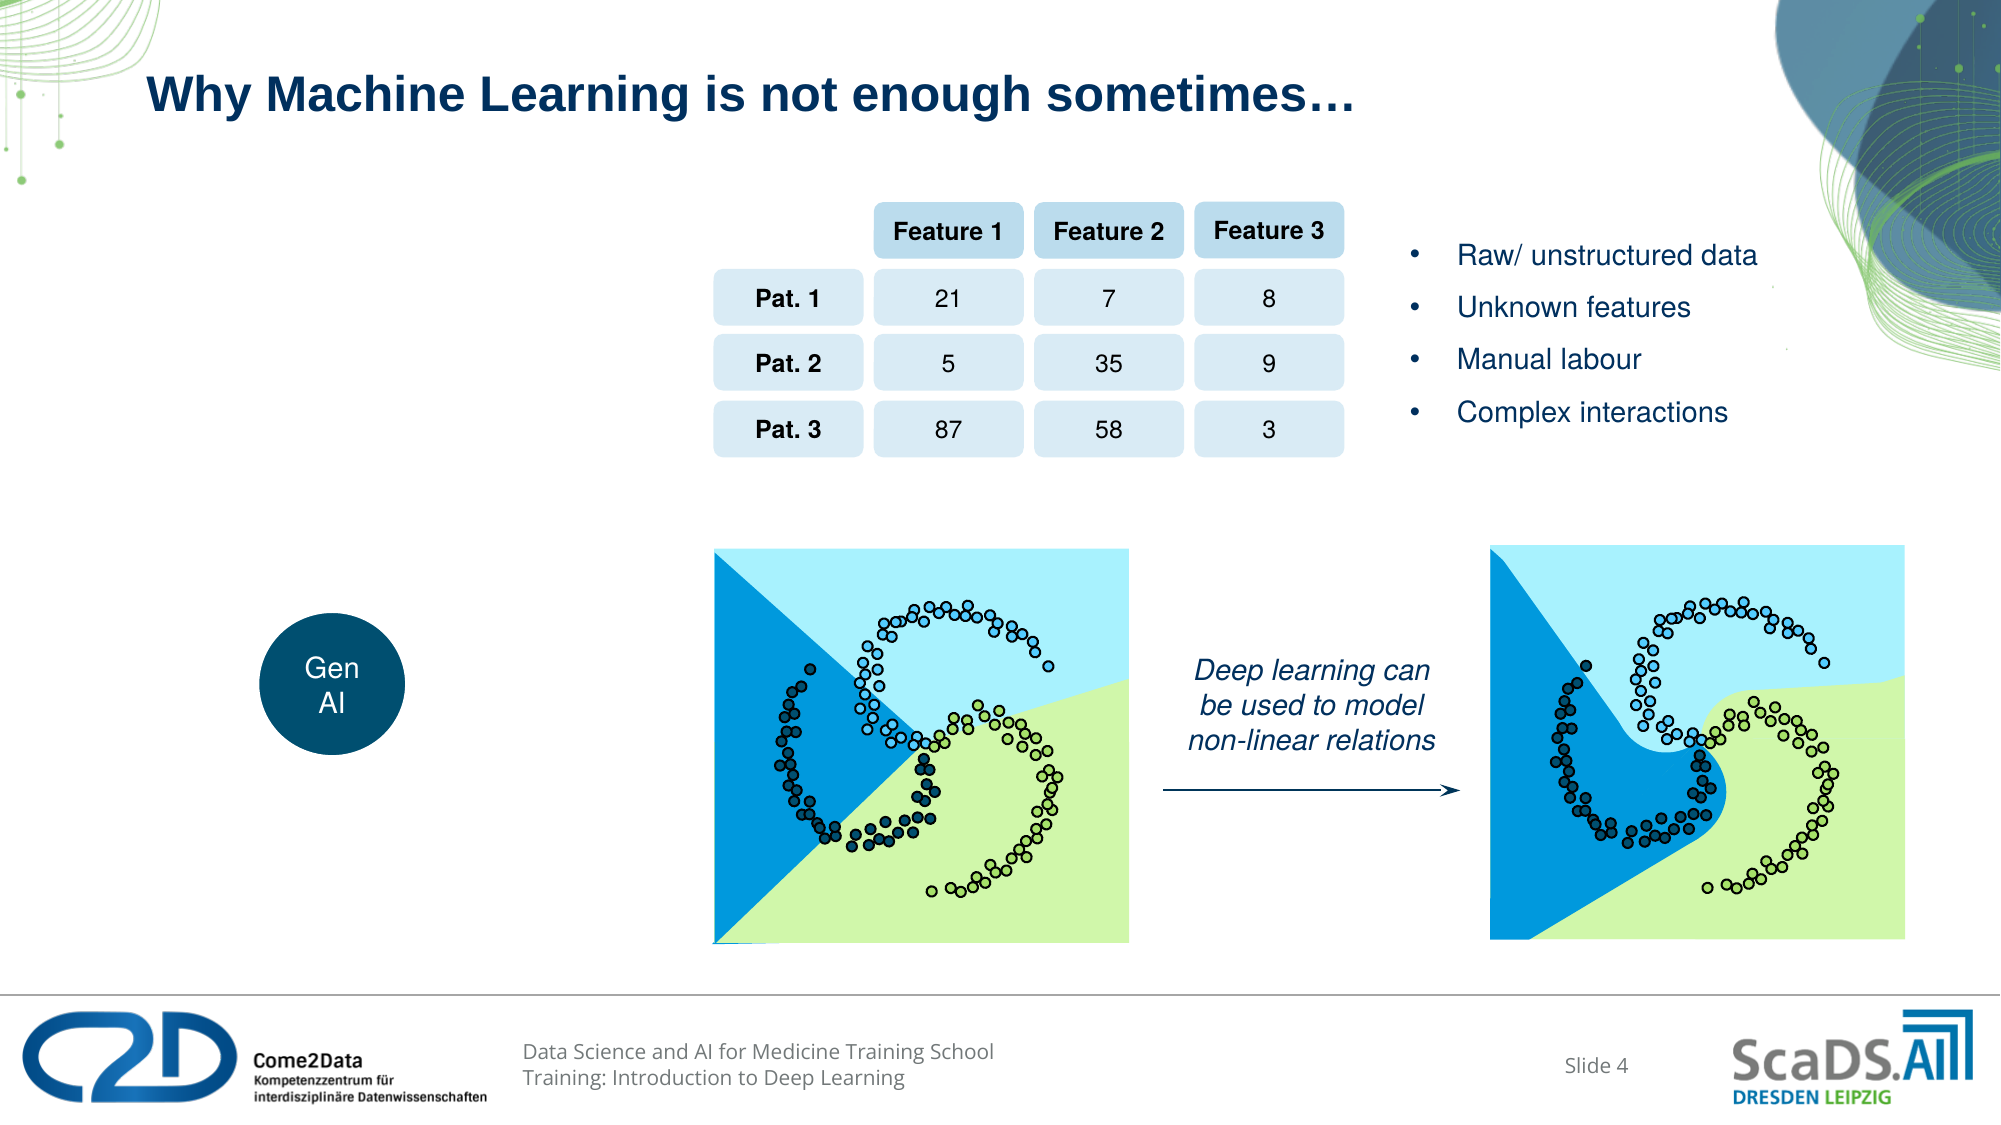

# Why Machine Learning is not enough sometimes…
Feature 3
Feature 2
Feature 1
8
7
21
Pat. 1
Pat. 2
9
35
5
Pat. 3
3
58
87
Raw/ unstructured data
Unknown features
Manual labour
Complex interactions
Artificial Intelligence
Machine Learning
Deep Learning
Gen AI

Deep learning can be used to model non-linear relations